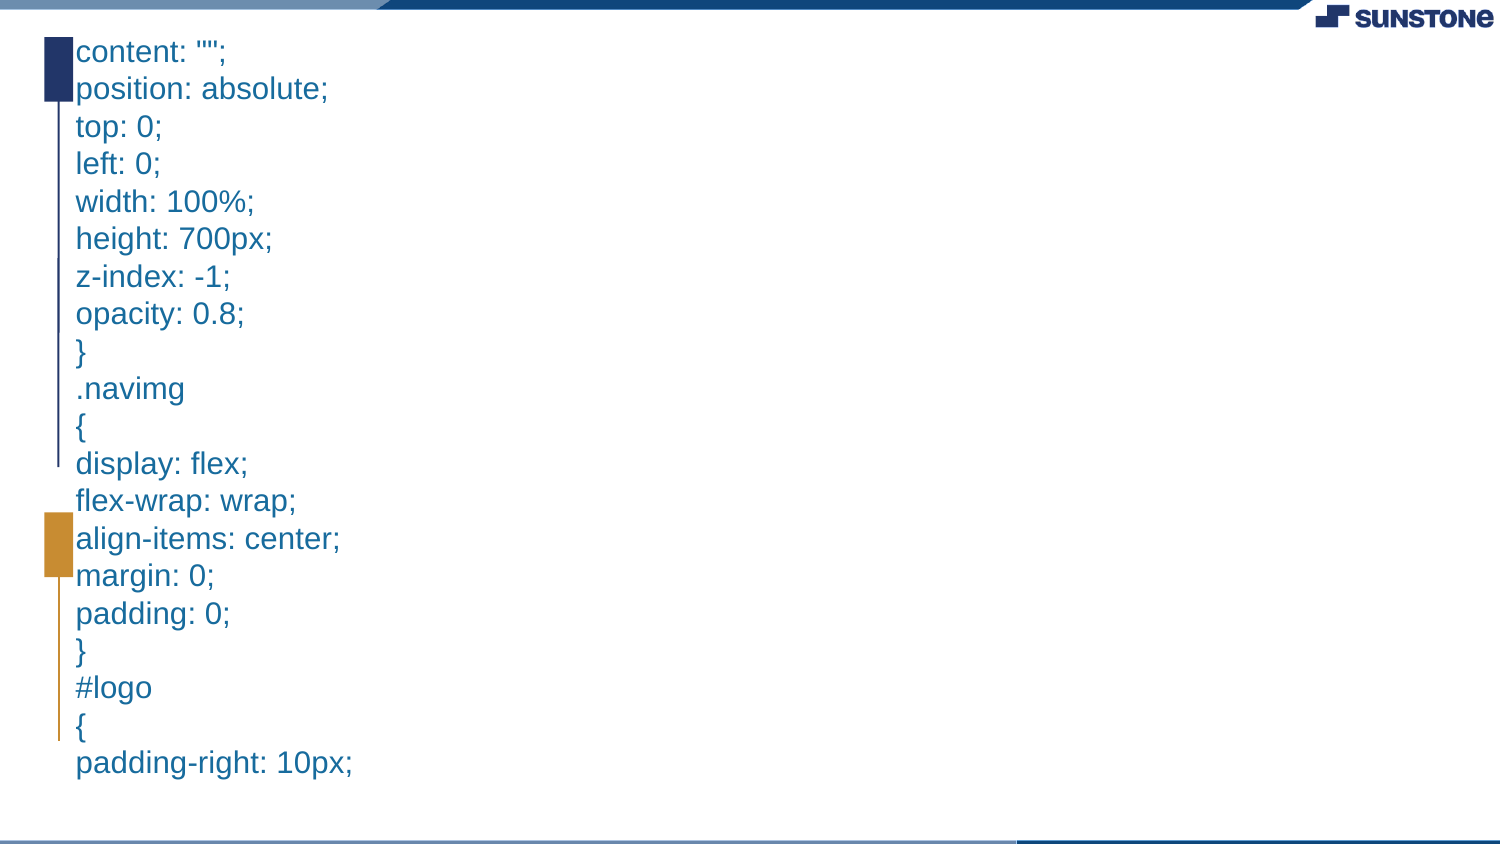

content: "";
position: absolute;
top: 0;
left: 0;
width: 100%;
height: 700px;
z-index: -1;
opacity: 0.8;
}
.navimg
{
display: flex;
flex-wrap: wrap;
align-items: center;
margin: 0;
padding: 0;
}
#logo
{
padding-right: 10px;